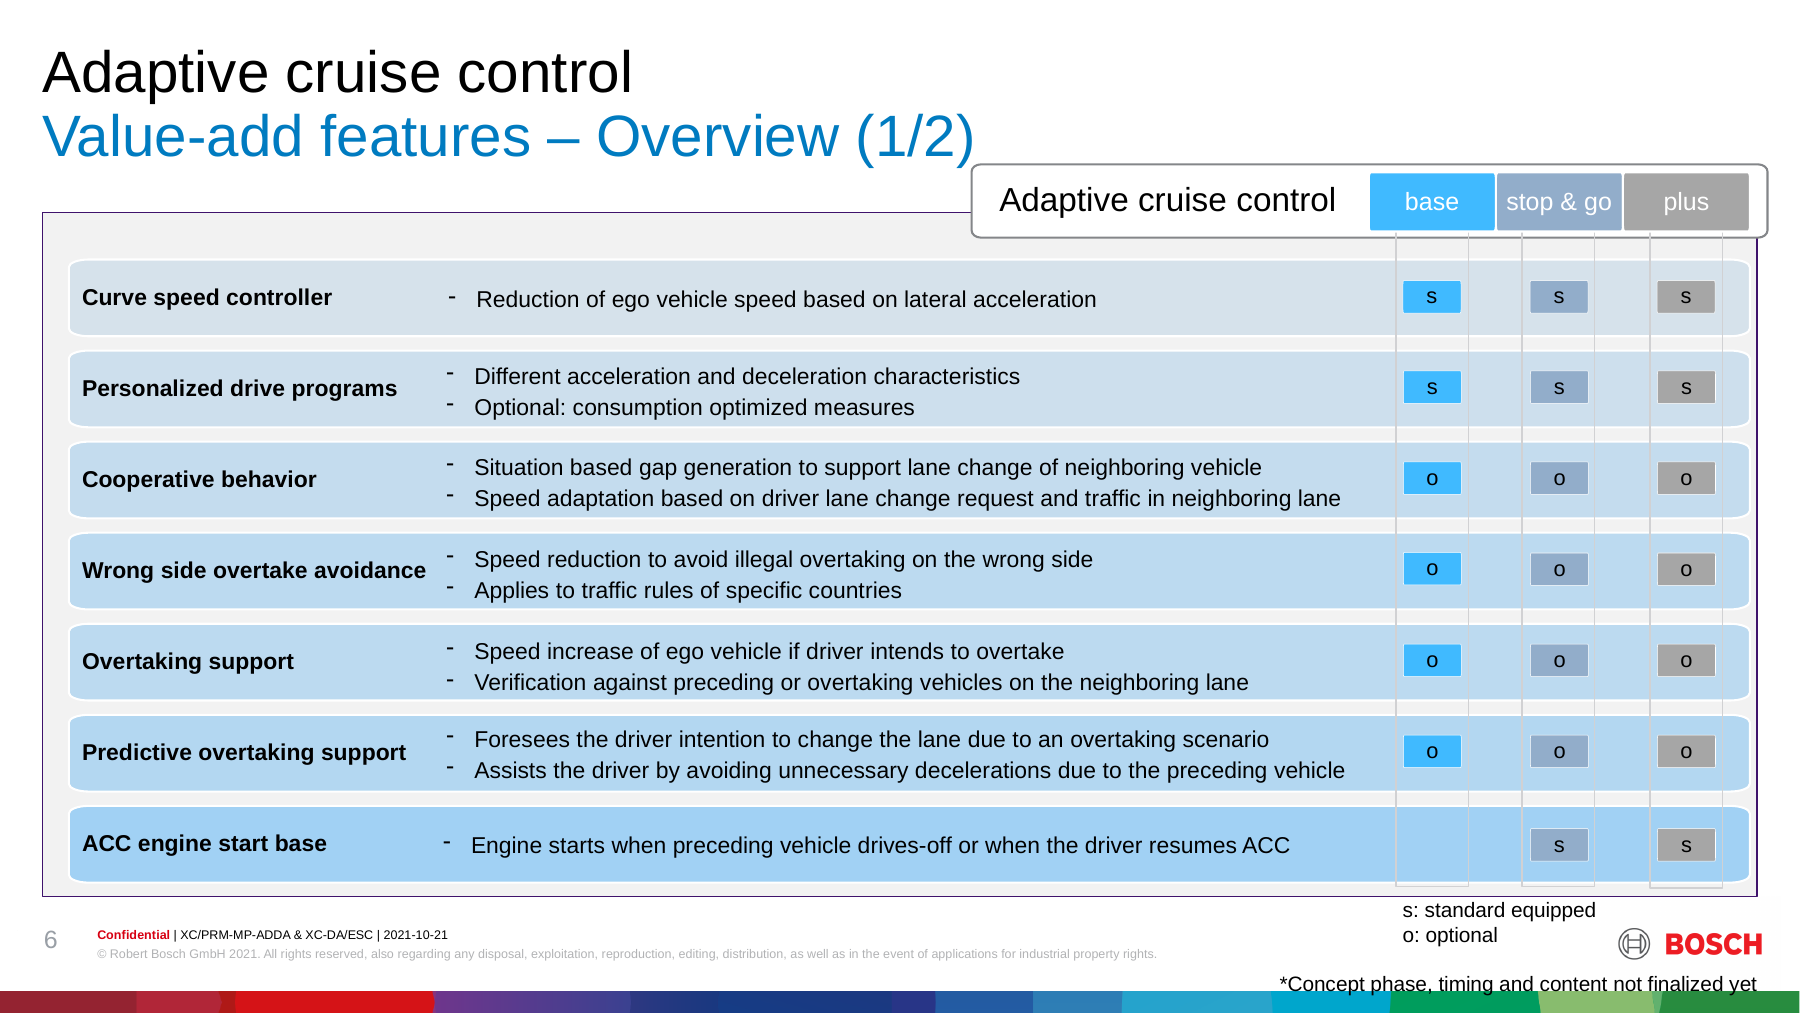

Adaptive cruise control
# Value-add features – Overview (1/2)
   Adaptive cruise control
base
stop & go
plus

Curve speed controller
s
s
s
Reduction of ego vehicle speed based on lateral acceleration
Personalized drive programs
s
s
s
Different acceleration and deceleration characteristics
Optional: consumption optimized measures
Cooperative behavior
Situation based gap generation to support lane change of neighboring vehicle
Speed adaptation based on driver lane change request and traffic in neighboring lane
o
o
o
Wrong side overtake avoidance
Speed reduction to avoid illegal overtaking on the wrong side
Applies to traffic rules of specific countries
o
o
o
Overtaking support
Speed increase of ego vehicle if driver intends to overtake
Verification against preceding or overtaking vehicles on the neighboring lane
o
o
o
Predictive overtaking support
Foresees the driver intention to change the lane due to an overtaking scenario
Assists the driver by avoiding unnecessary decelerations due to the preceding vehicle
o
o
o
ACC engine start base
Engine starts when preceding vehicle drives-off or when the driver resumes ACC
s
s
s: standard equipped
o: optional
6
*Concept phase, timing and content not finalized yet